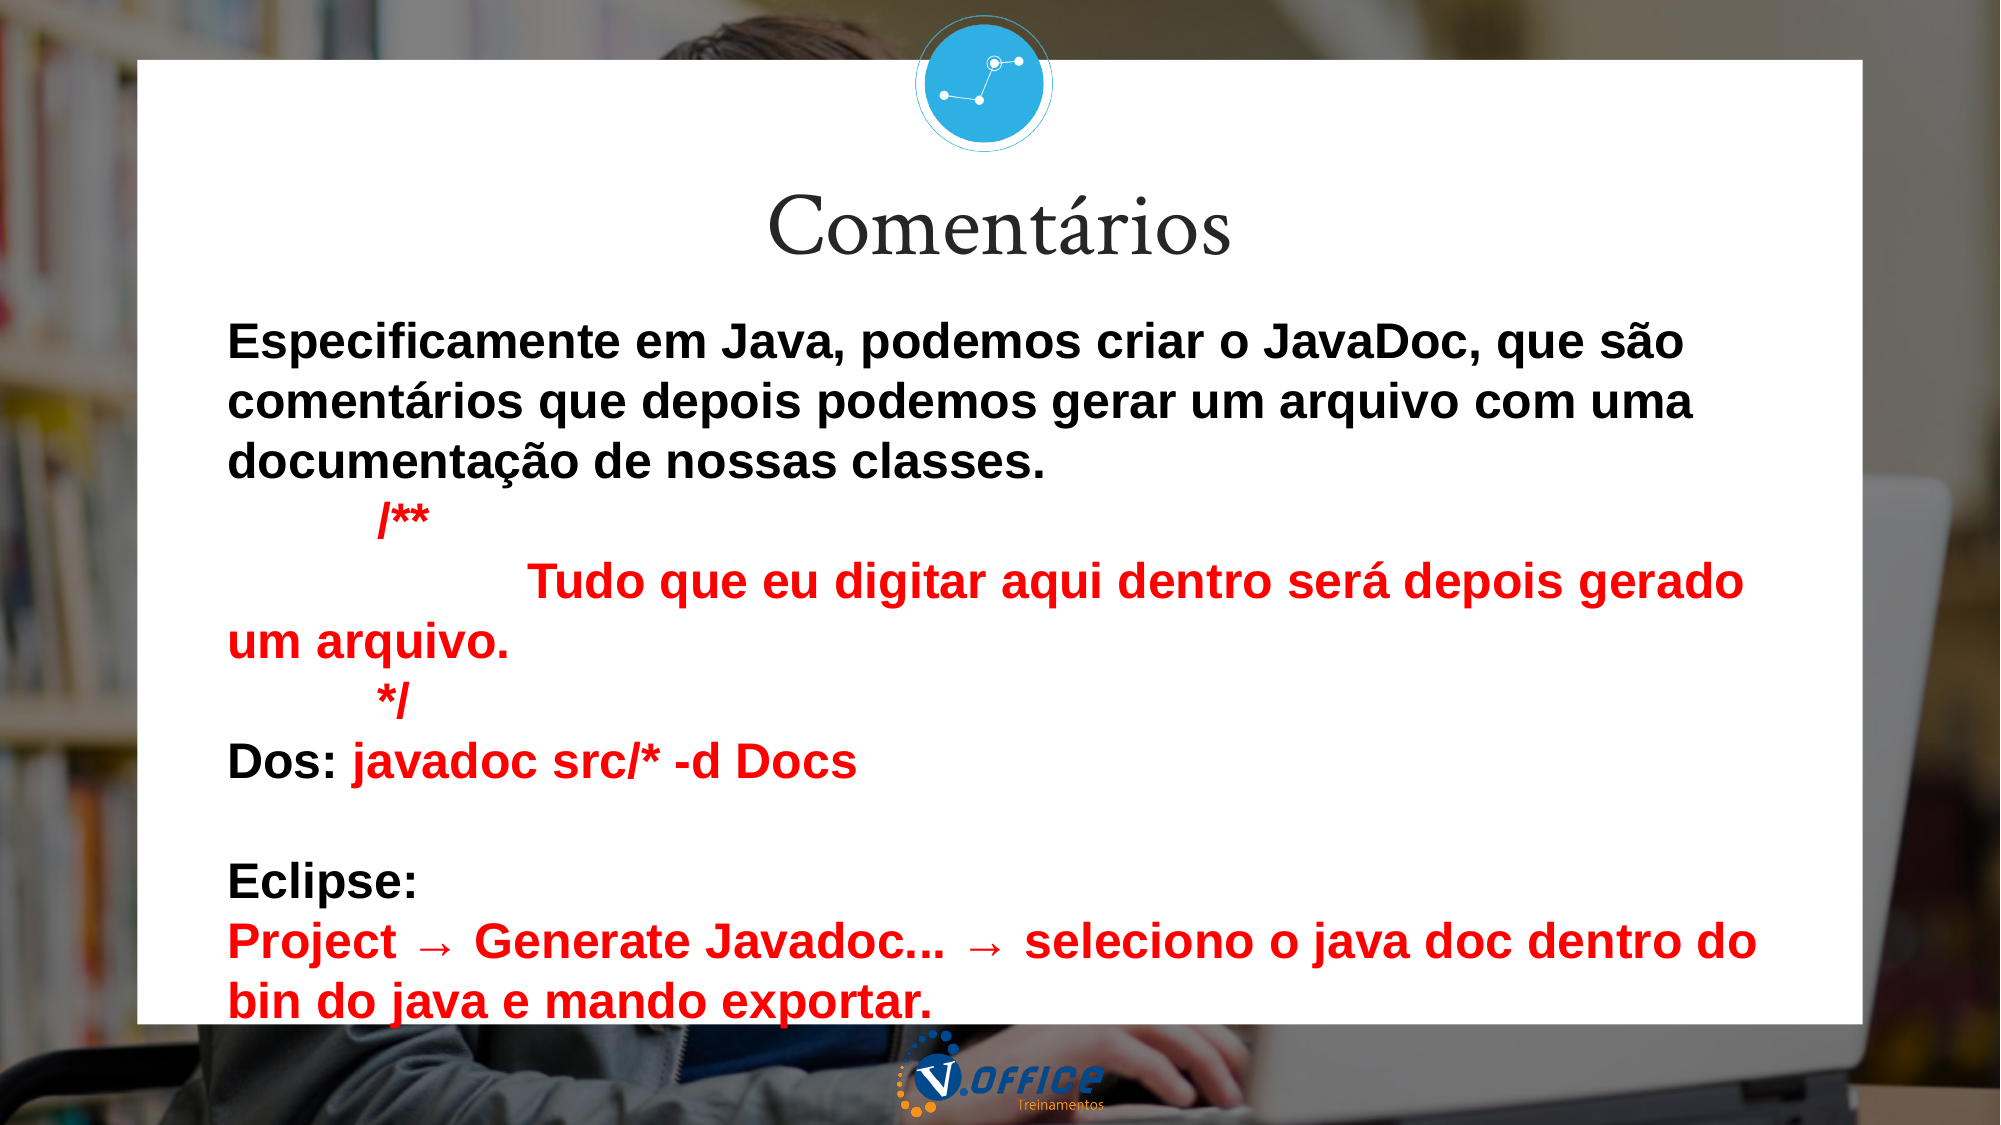

Comentários
Especificamente em Java, podemos criar o JavaDoc, que são comentários que depois podemos gerar um arquivo com uma documentação de nossas classes.
	/**
		Tudo que eu digitar aqui dentro será depois gerado um arquivo.
	*/
Dos: javadoc src/* -d Docs

Eclipse:
Project → Generate Javadoc... → seleciono o java doc dentro do bin do java e mando exportar.